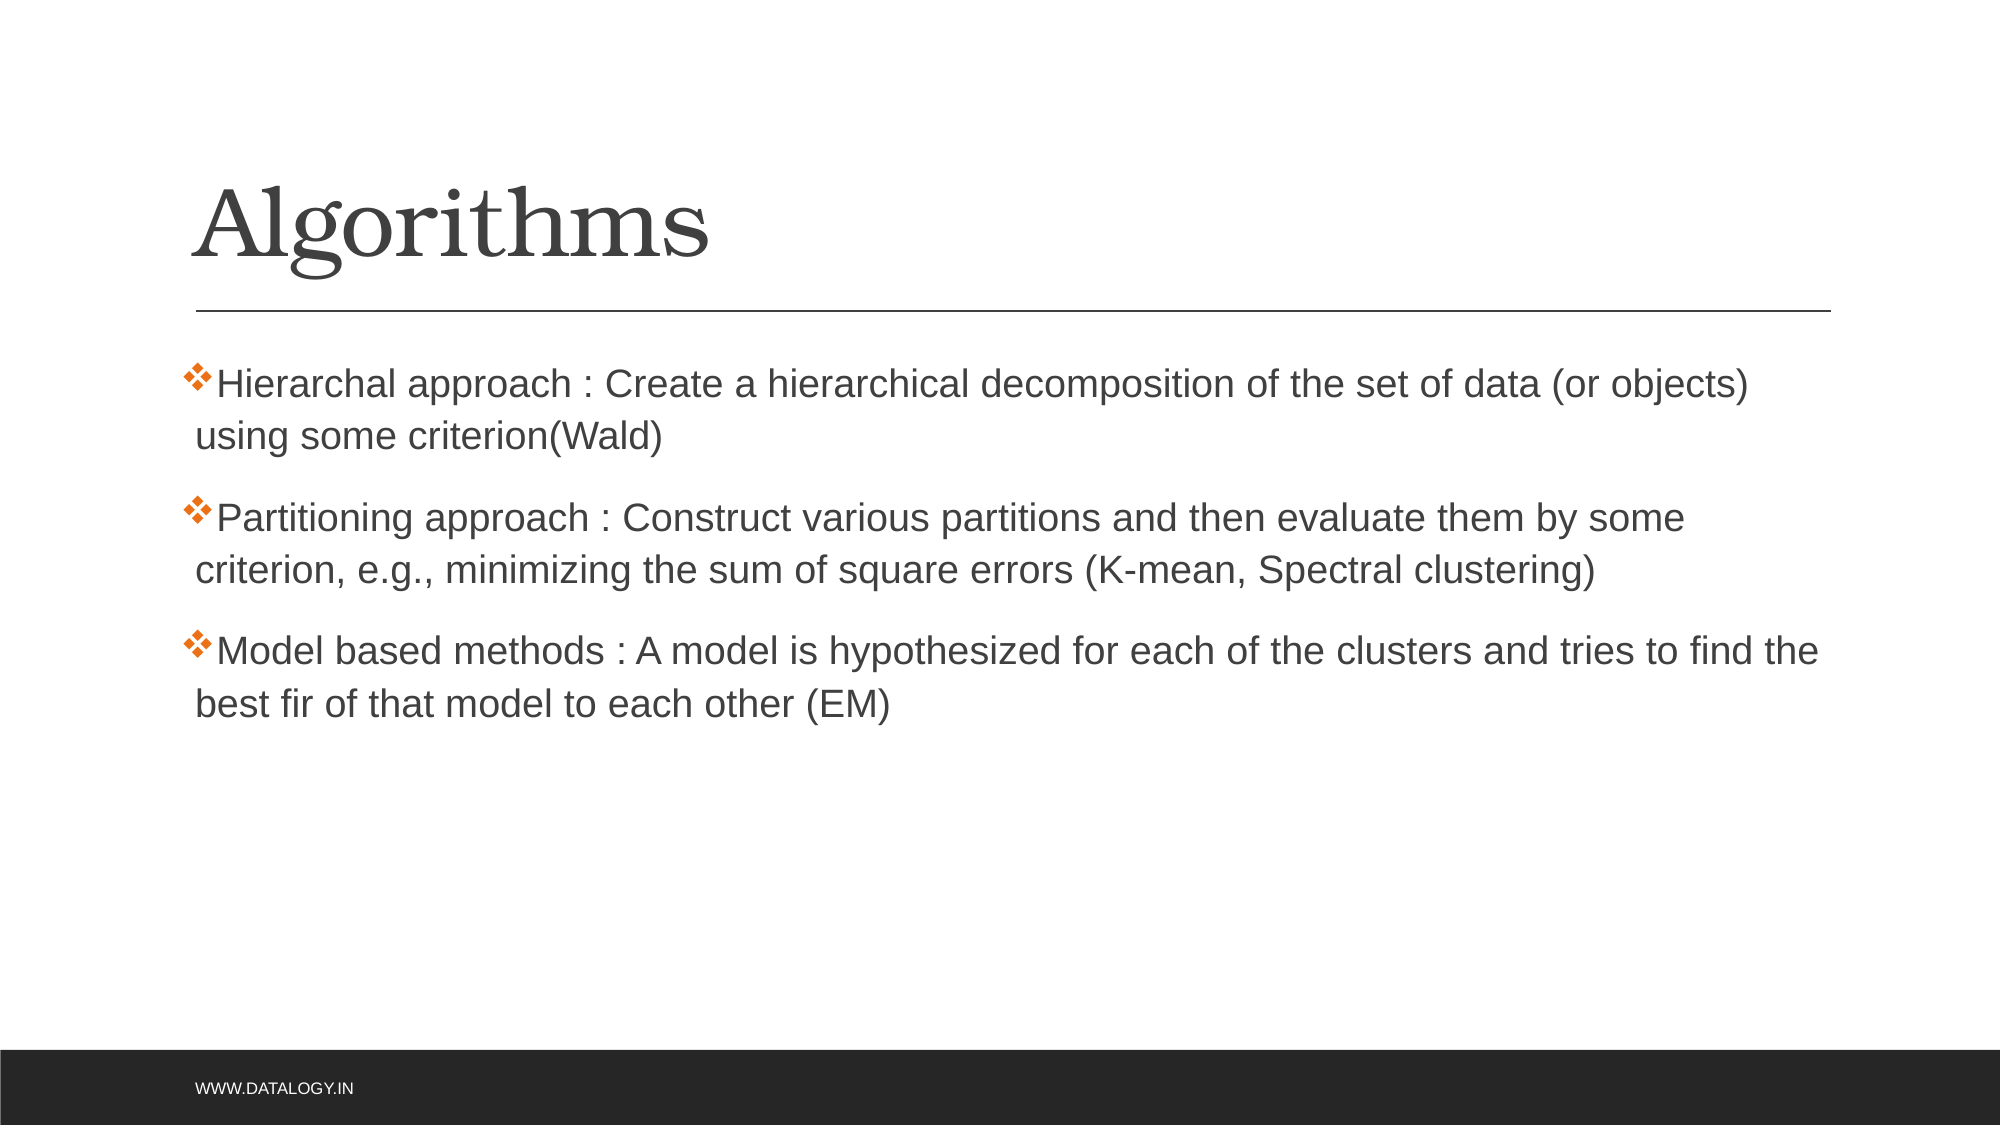

# Algorithms
Hierarchal approach : Create a hierarchical decomposition of the set of data (or objects) using some criterion(Wald)
Partitioning approach : Construct various partitions and then evaluate them by some criterion, e.g., minimizing the sum of square errors (K-mean, Spectral clustering)
Model based methods : A model is hypothesized for each of the clusters and tries to find the best fir of that model to each other (EM)
www.datalogy.in